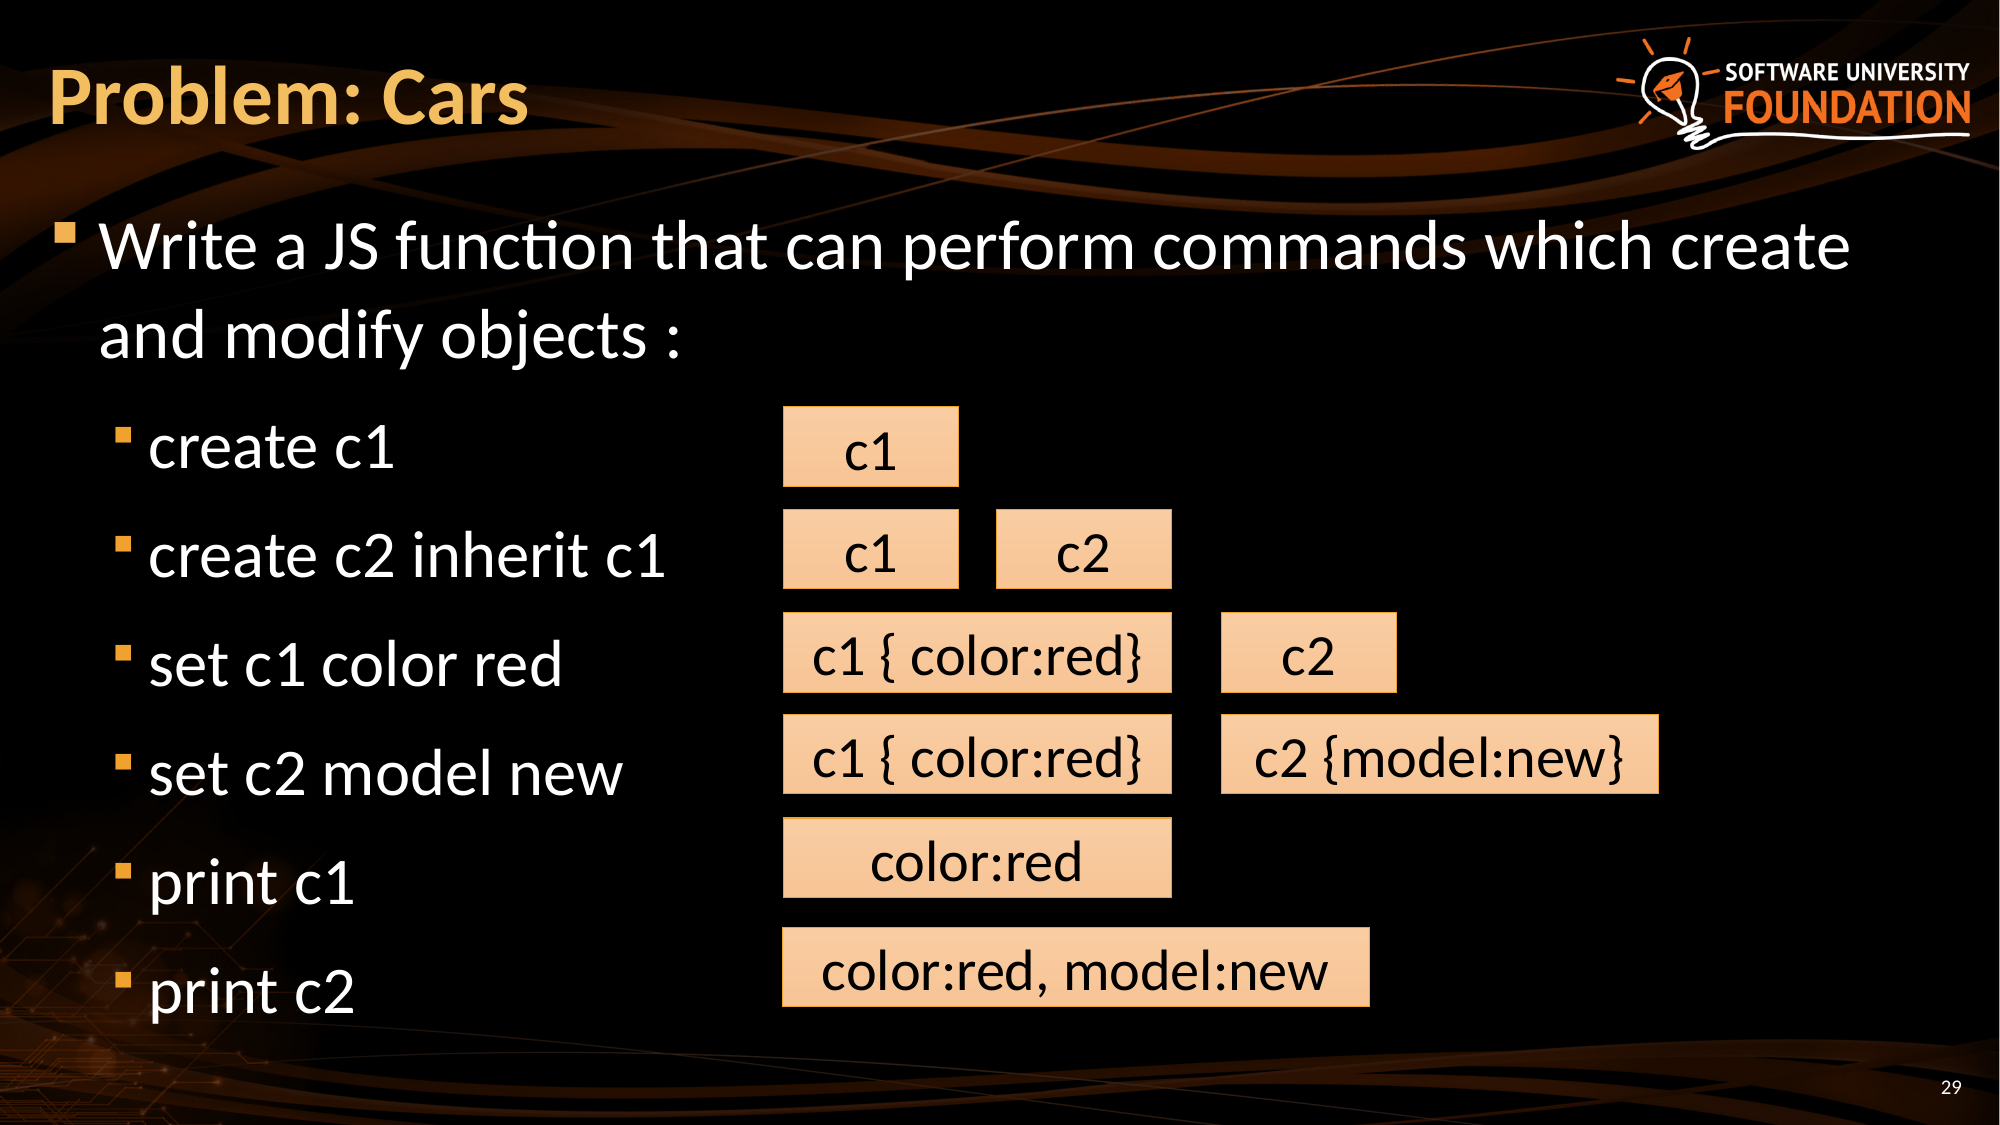

# Problem: Cars
Write a JS function that can perform commands which create and modify objects :
create c1
create c2 inherit c1
set c1 color red
set c2 model new
print c1
print c2
c1
c2
c1
c1 { color:red}
c2
c1 { color:red}
c2 {model:new}
color:red
color:red, model:new
29